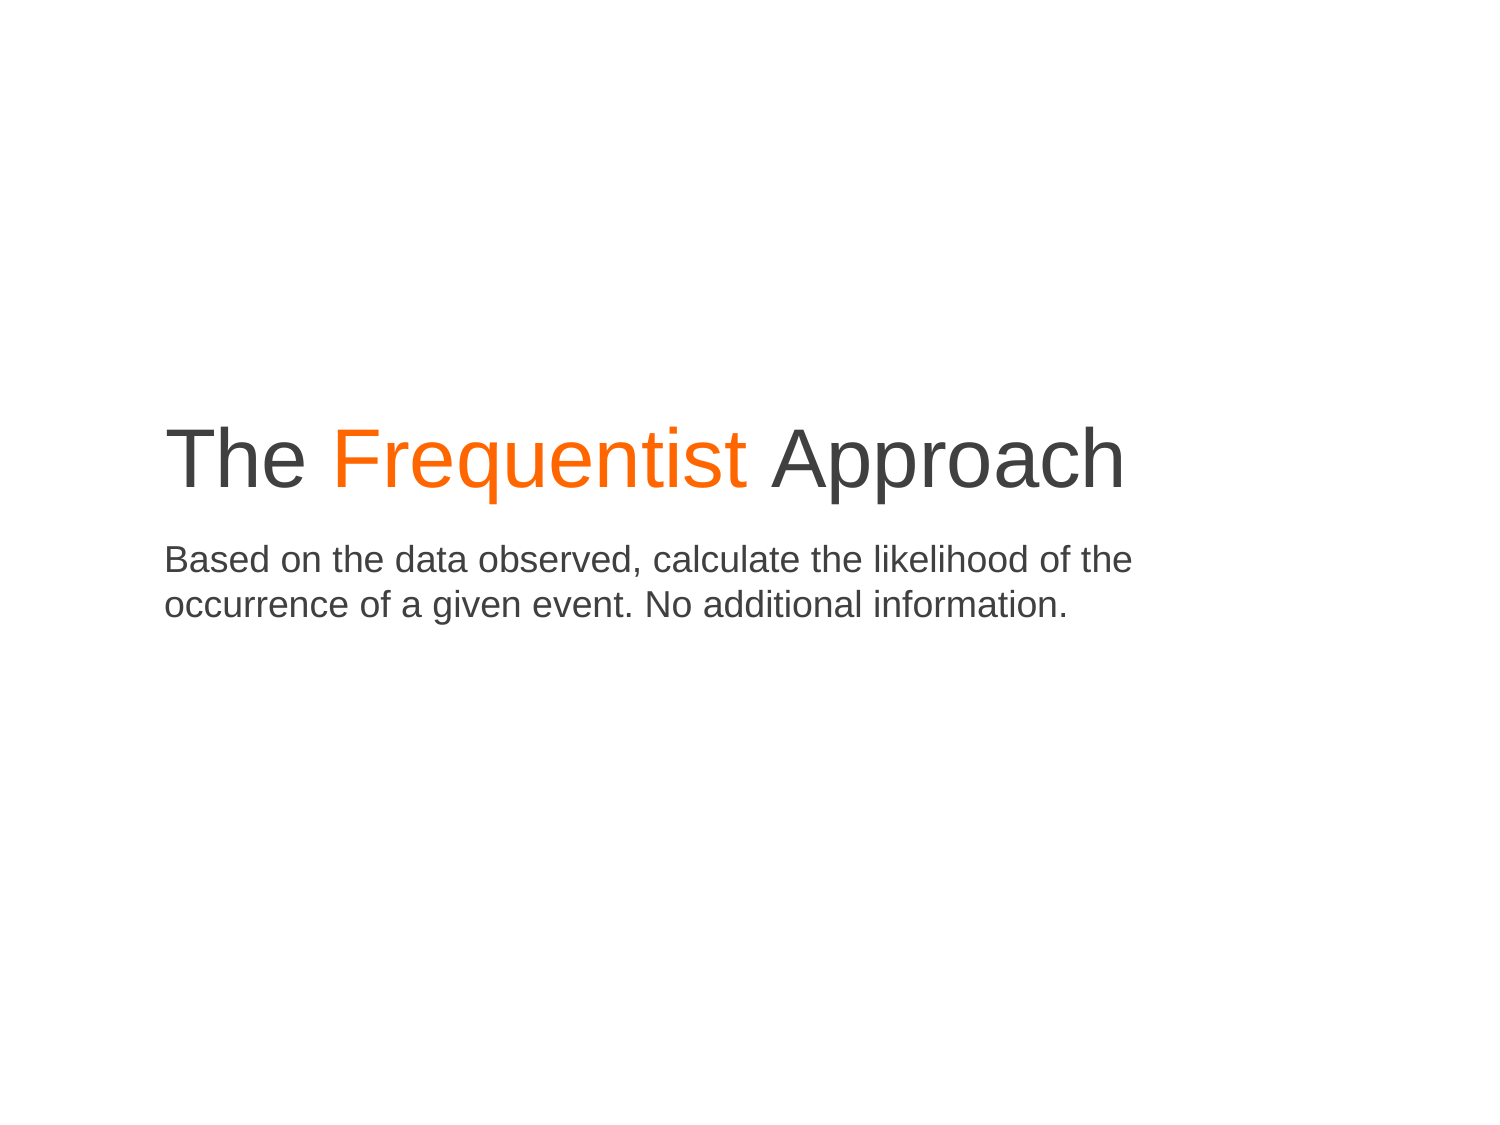

The Frequentist Approach

Based on the data observed, calculate the likelihood of the occurrence of a given event. No additional information.